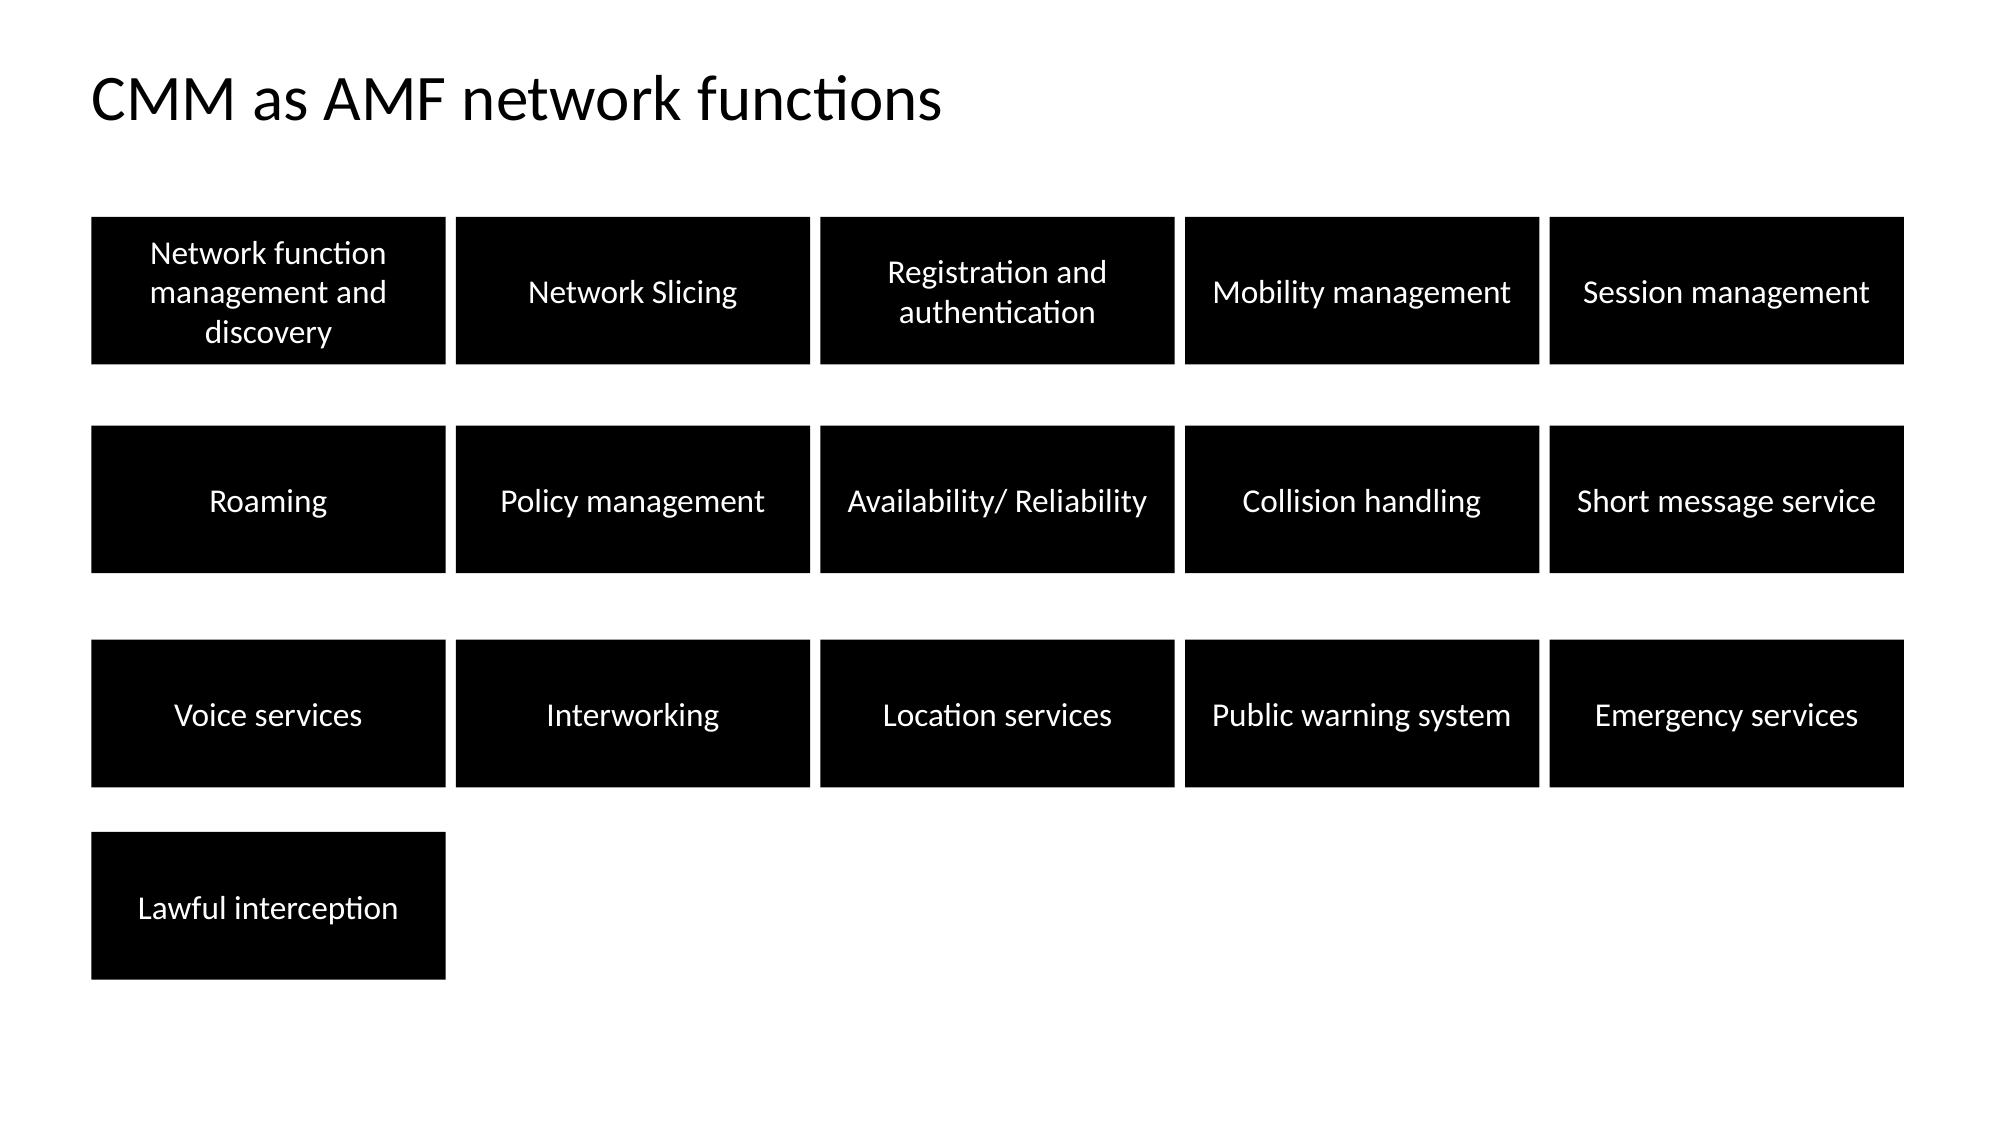

# CMM as AMF network functions
Network function management and discovery
Network Slicing
Registration and authentication
Mobility management
Session management
Roaming
Policy management
Availability/ Reliability
Collision handling
Short message service
Interworking
Location services
Voice services
Public warning system
Emergency services
Lawful interception